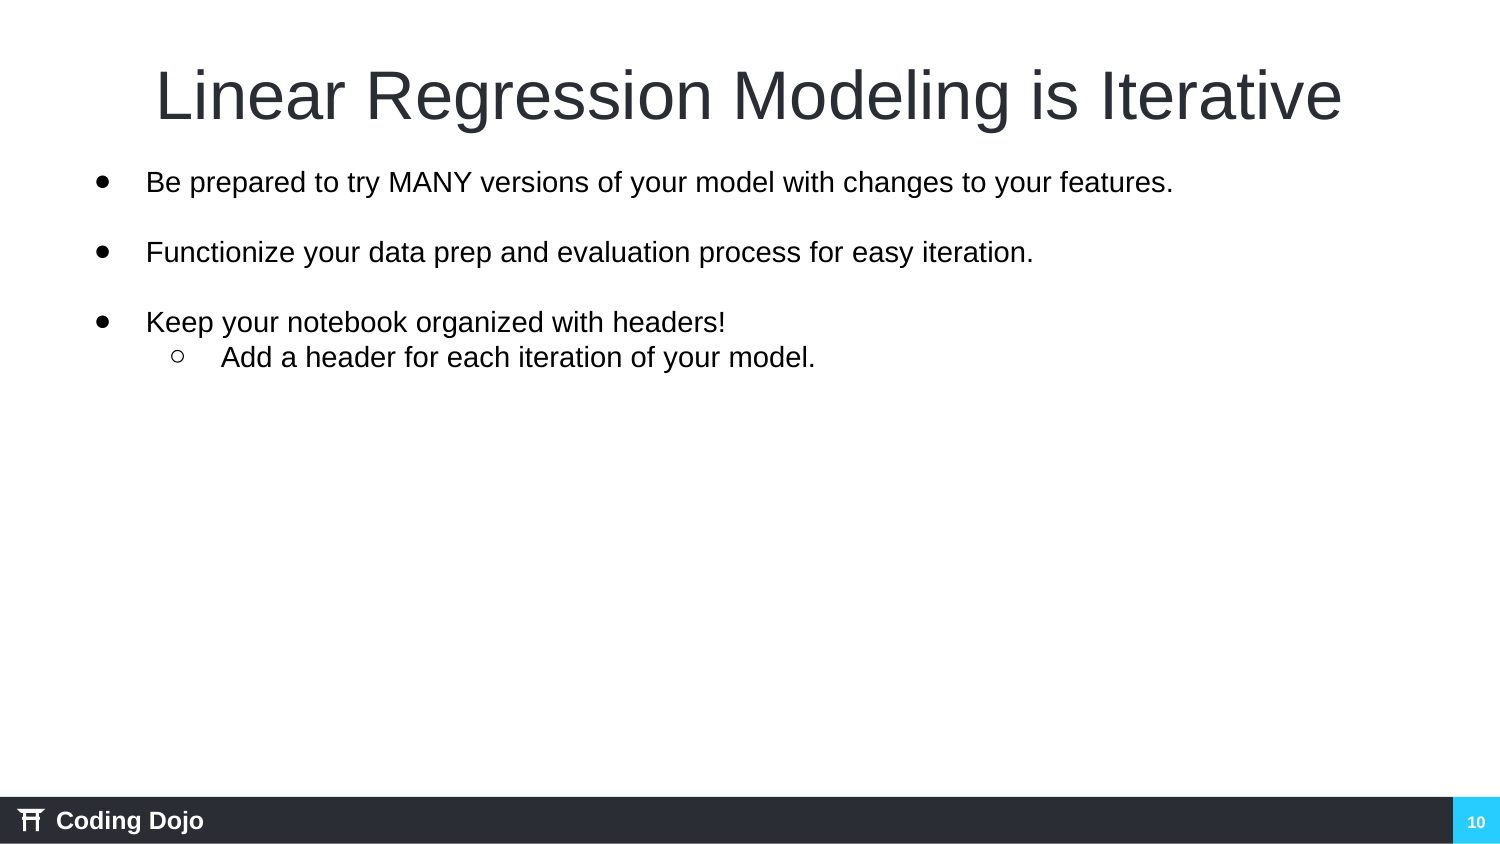

# Linear Regression Modeling is Iterative
Be prepared to try MANY versions of your model with changes to your features.

Functionize your data prep and evaluation process for easy iteration.

Keep your notebook organized with headers!
Add a header for each iteration of your model.